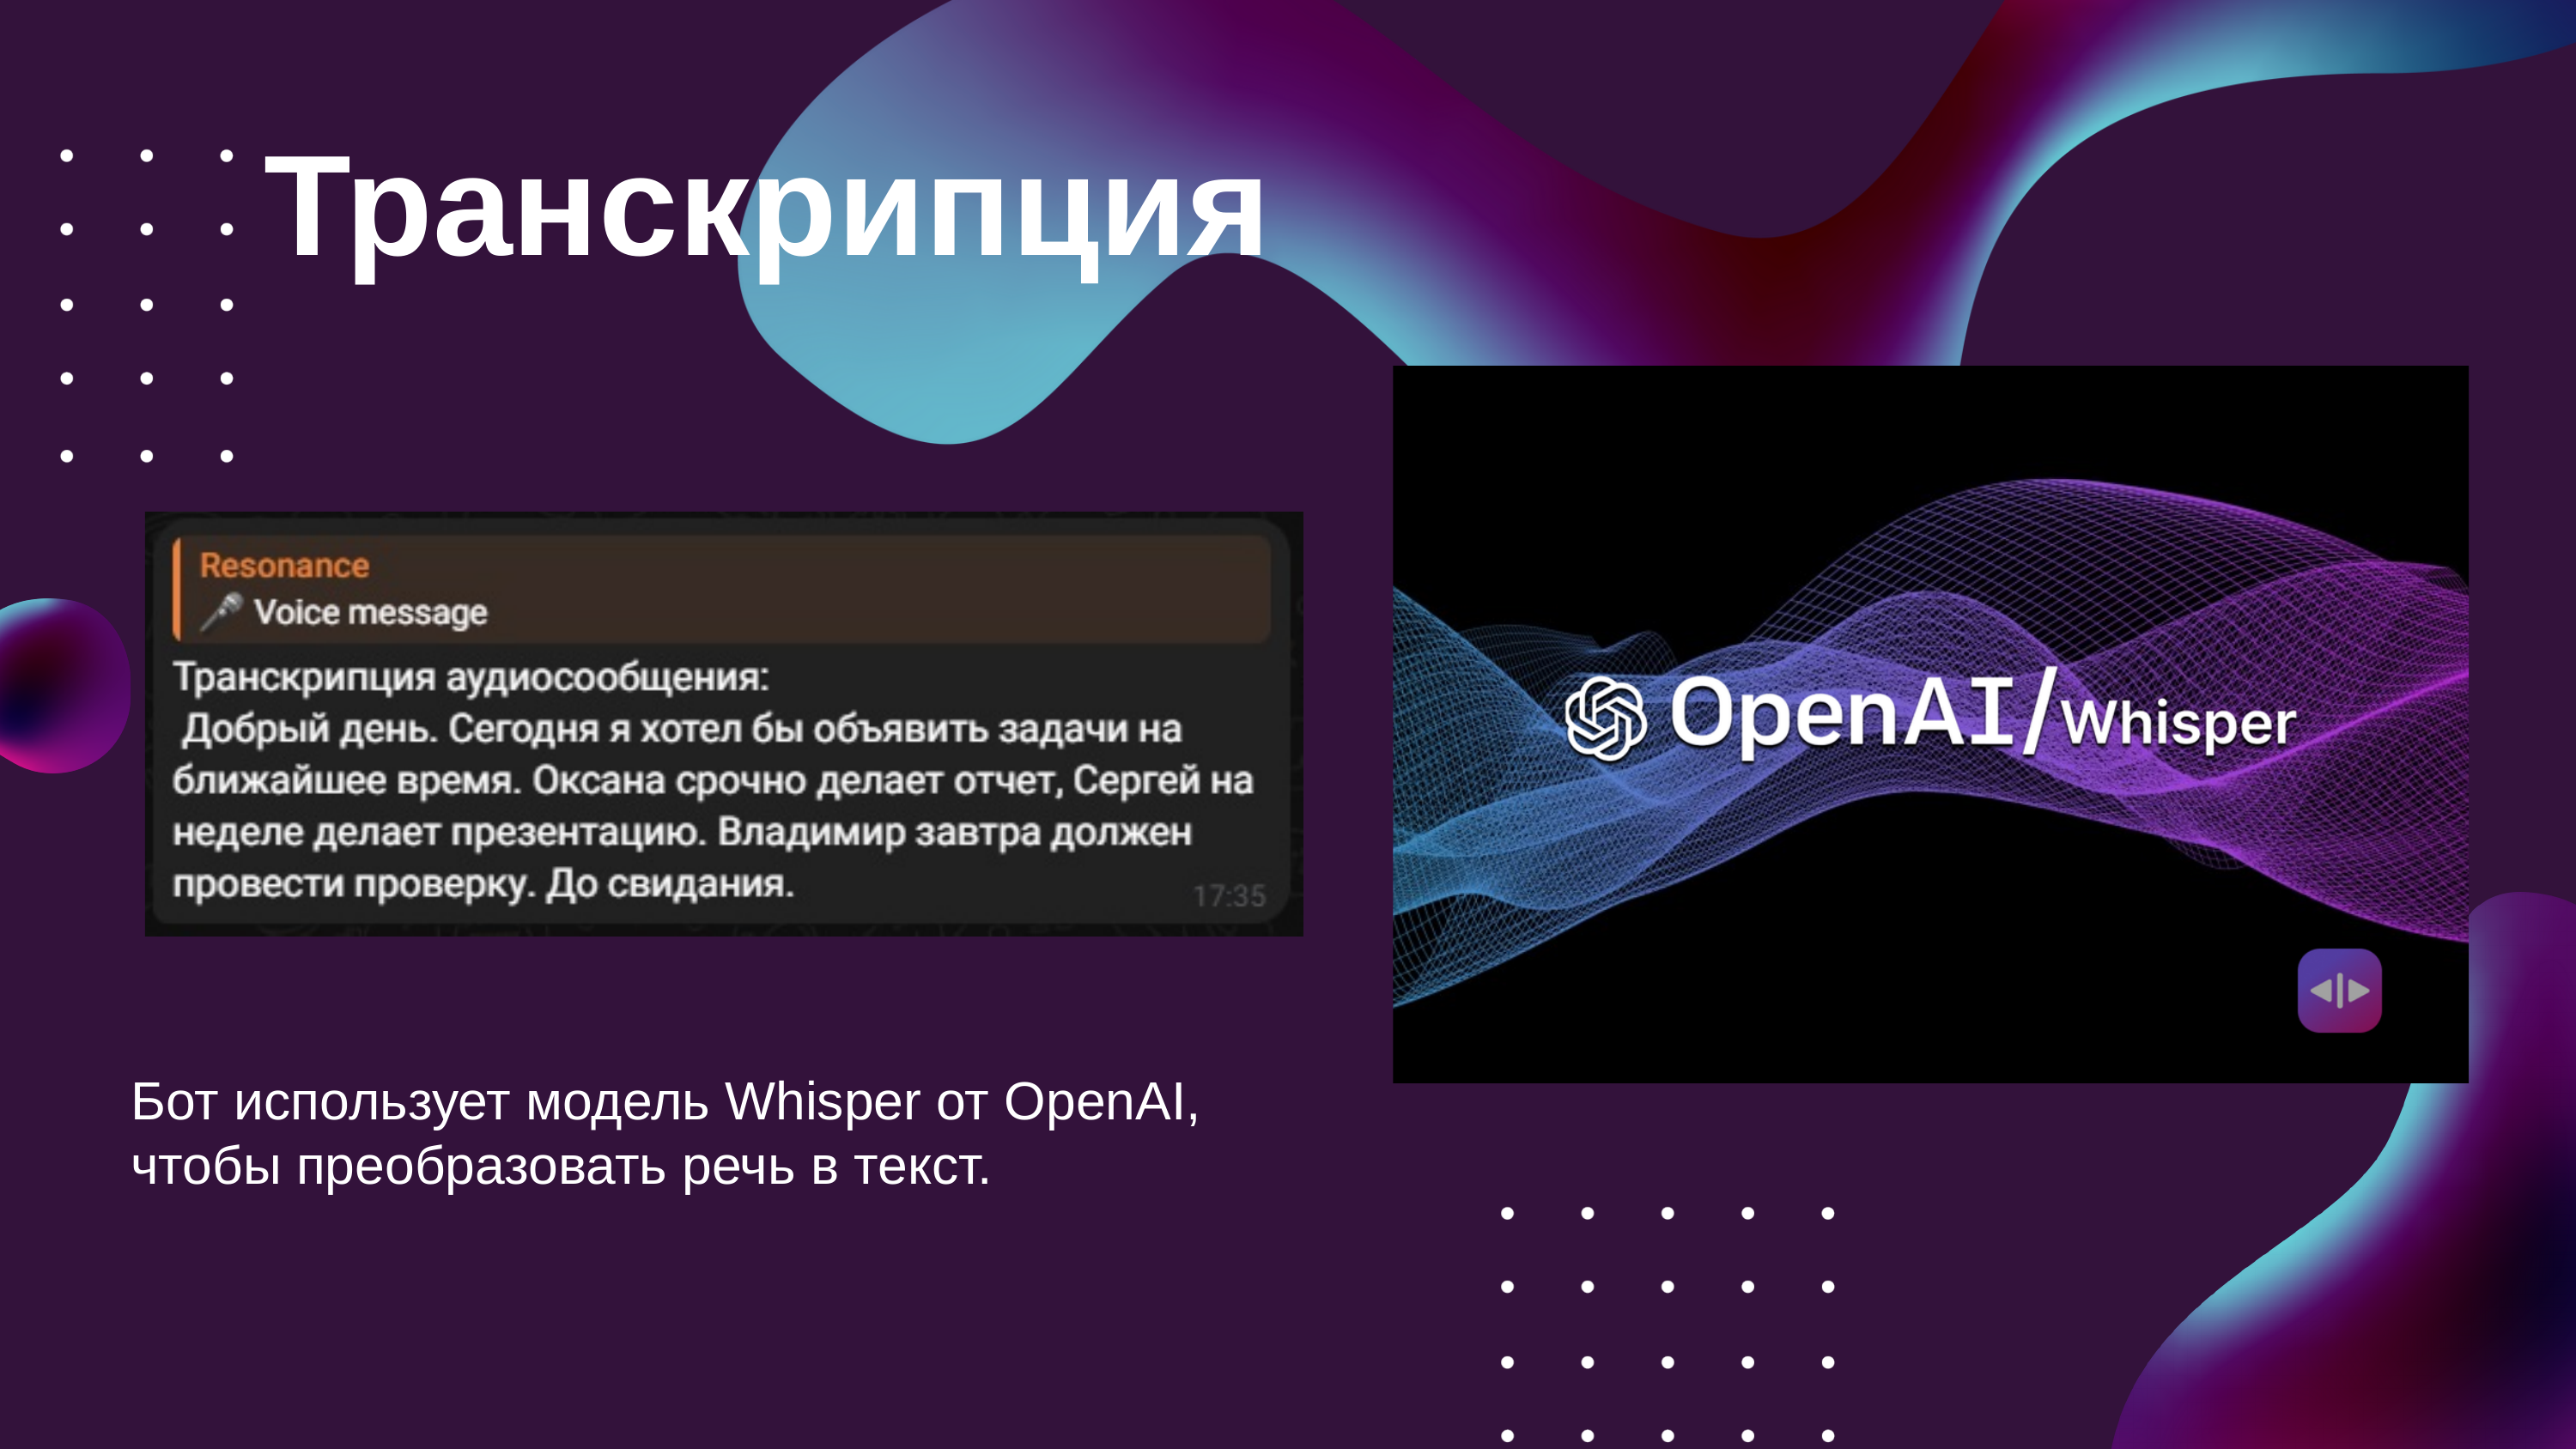

Транскрипция

Бот использует модель Whisper от OpenAI, чтобы преобразовать речь в текст.